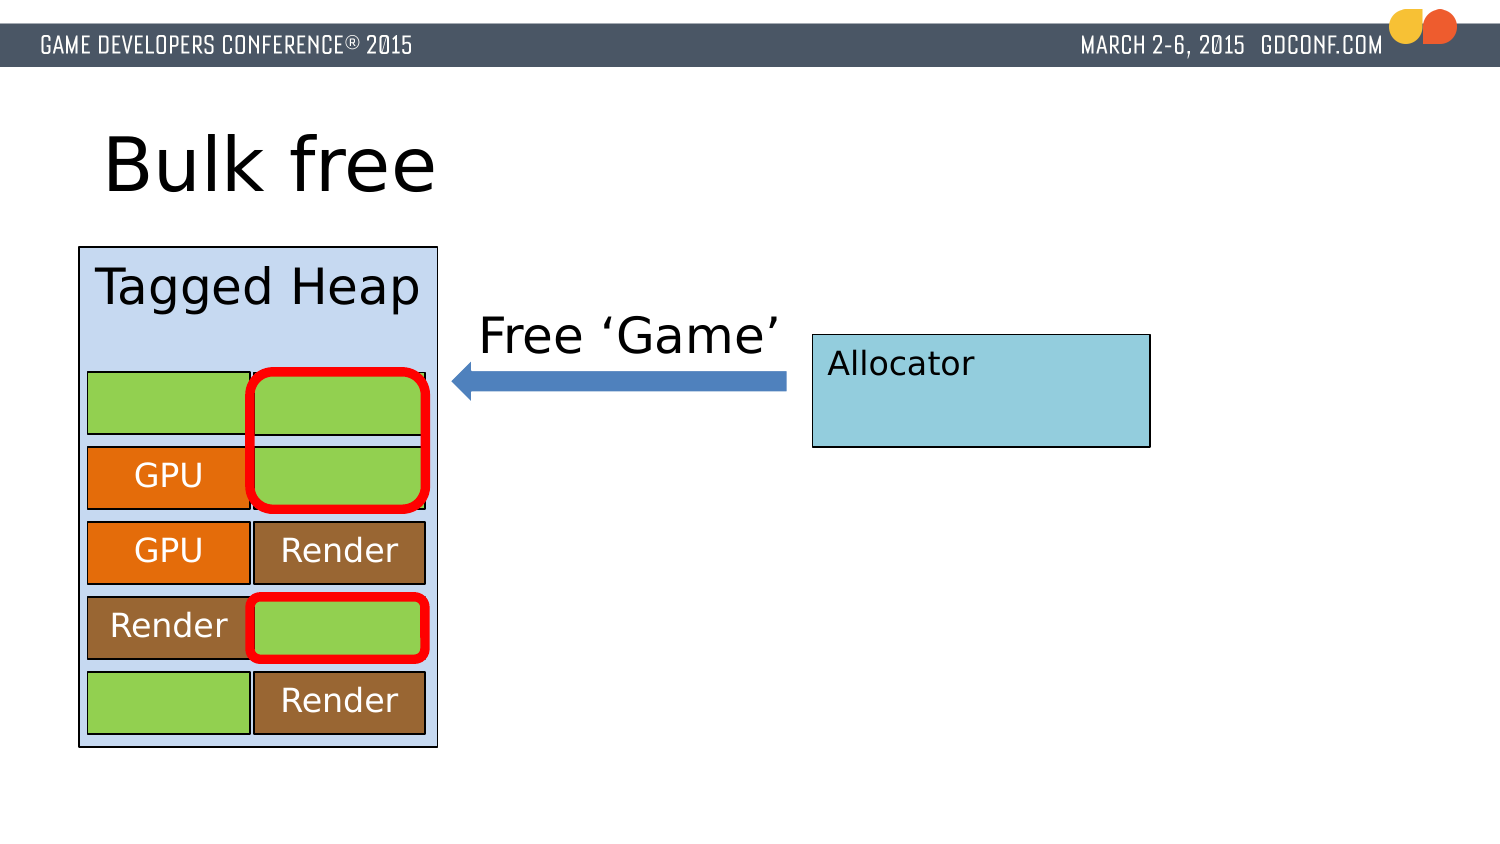

# Bulk free
Tagged Heap
Free ‘Game’
Allocator

GPU
GPU
Render
Render

Render